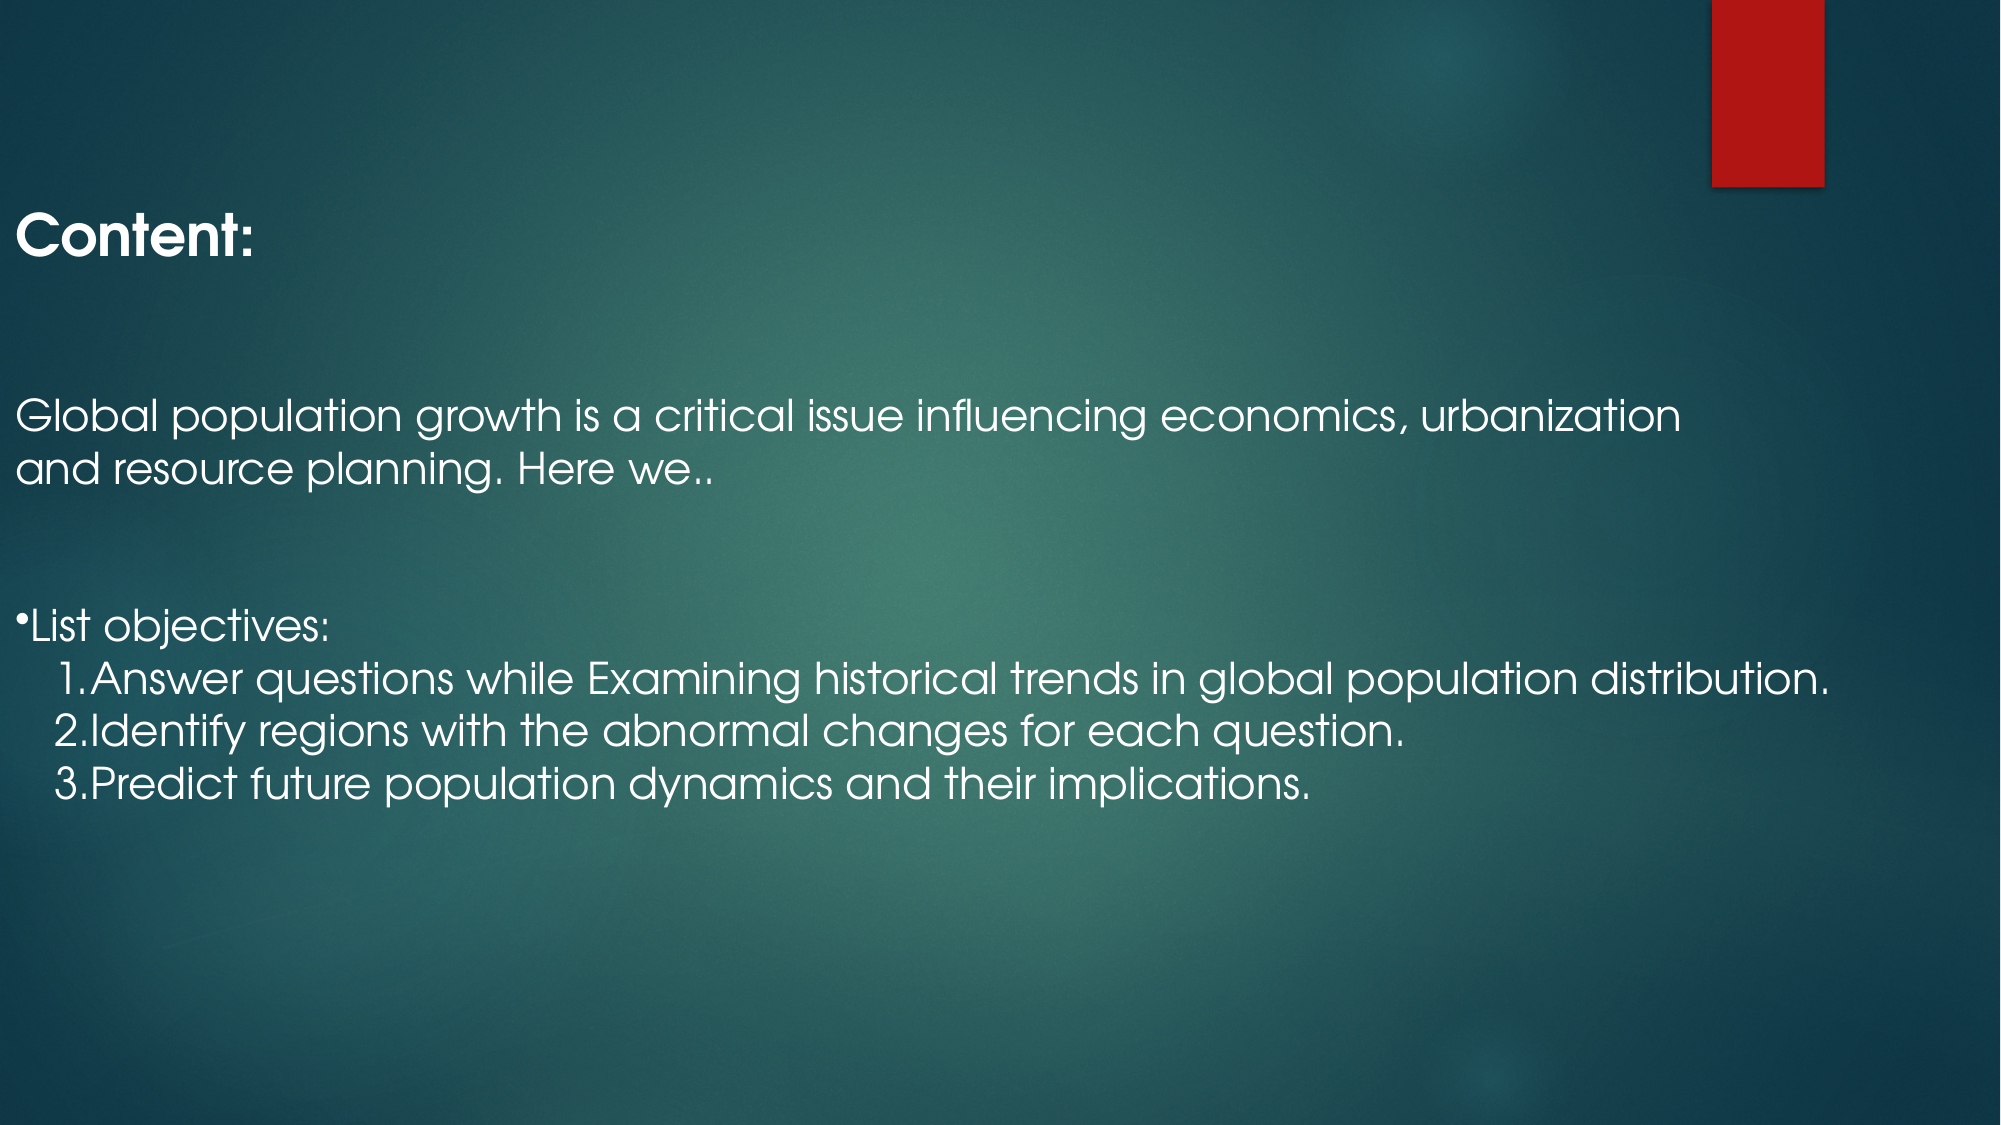

Content:

Global population growth is a critical issue influencing economics, urbanization
and resource planning. Here we..

List objectives:
Answer questions while Examining historical trends in global population distribution.
Identify regions with the abnormal changes for each question.
Predict future population dynamics and their implications.